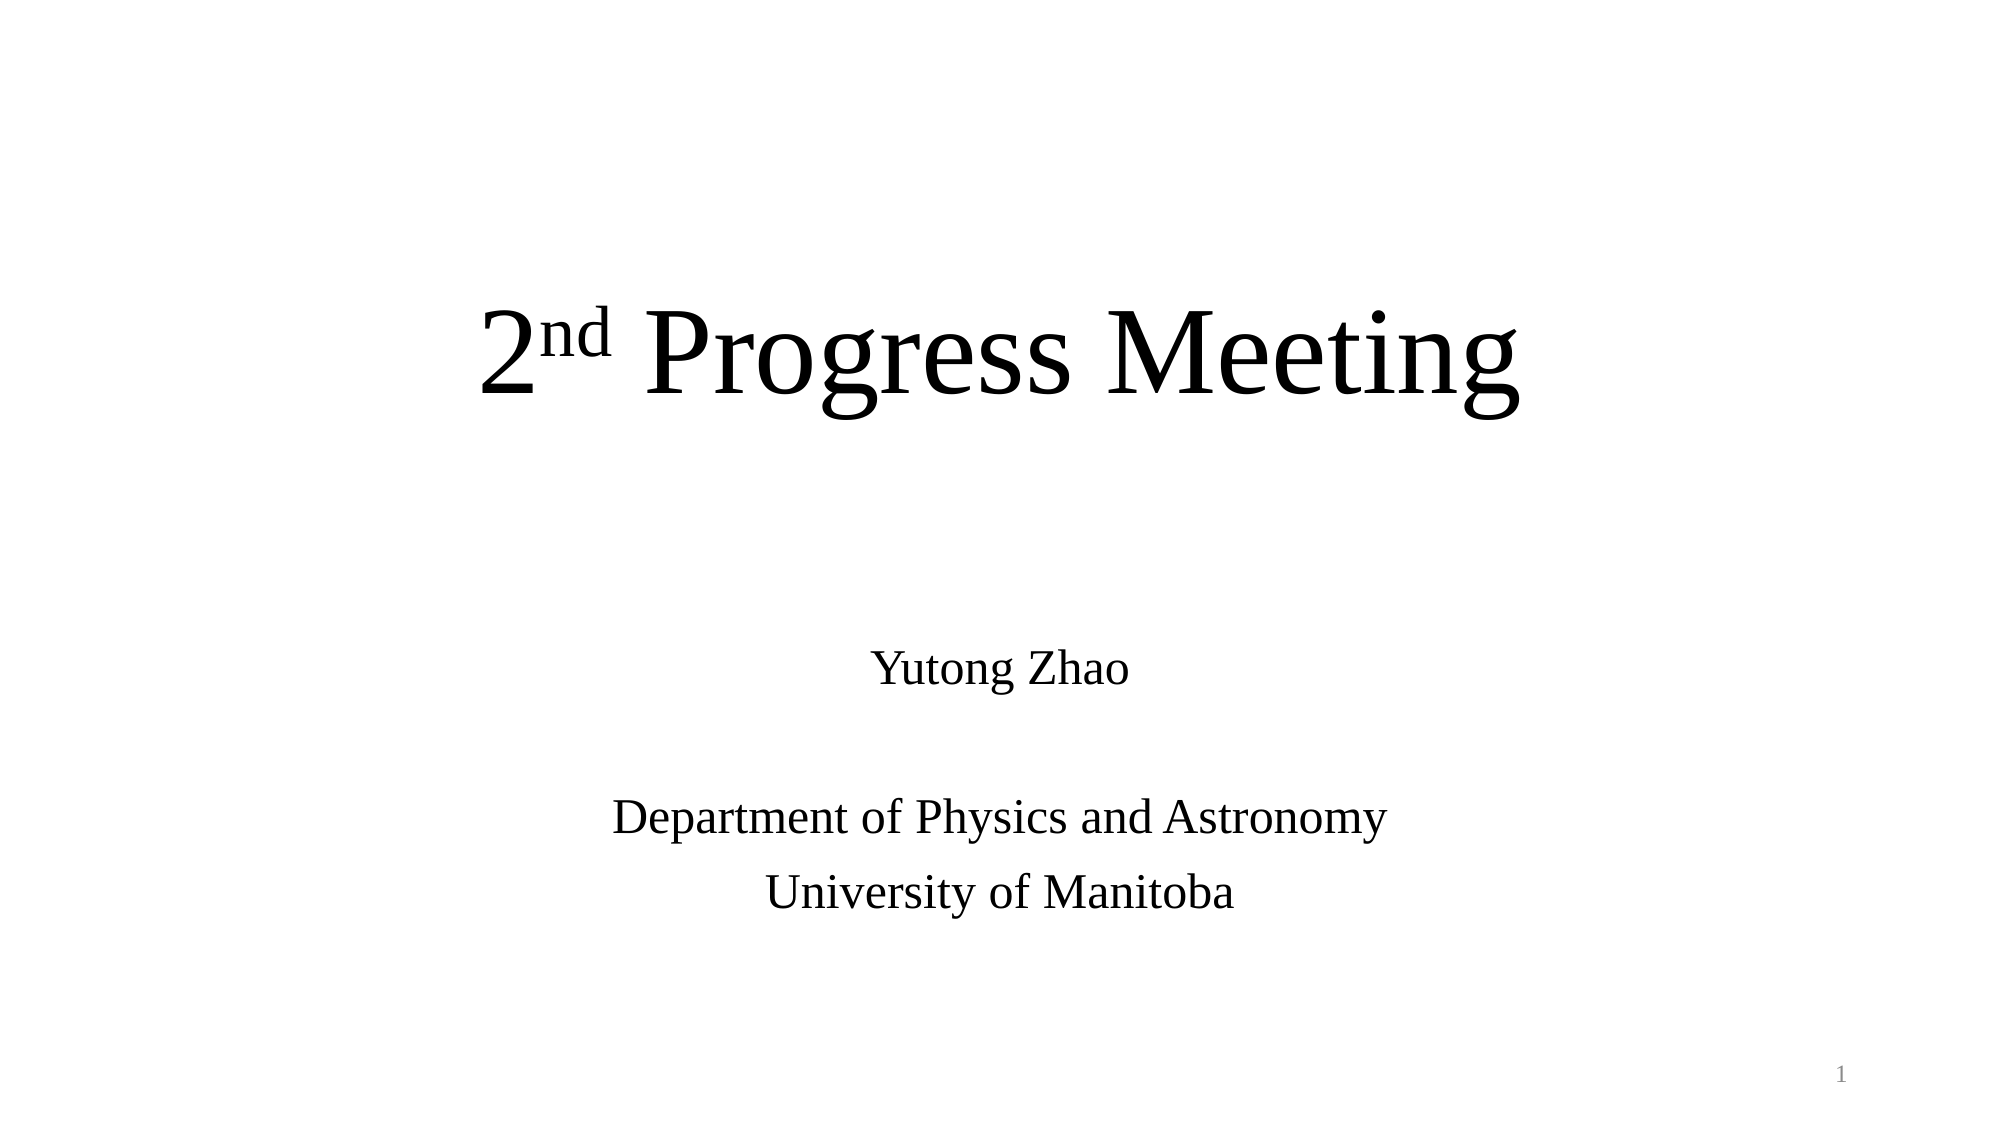

# 2nd Progress Meeting
Yutong Zhao

Department of Physics and Astronomy
University of Manitoba
1